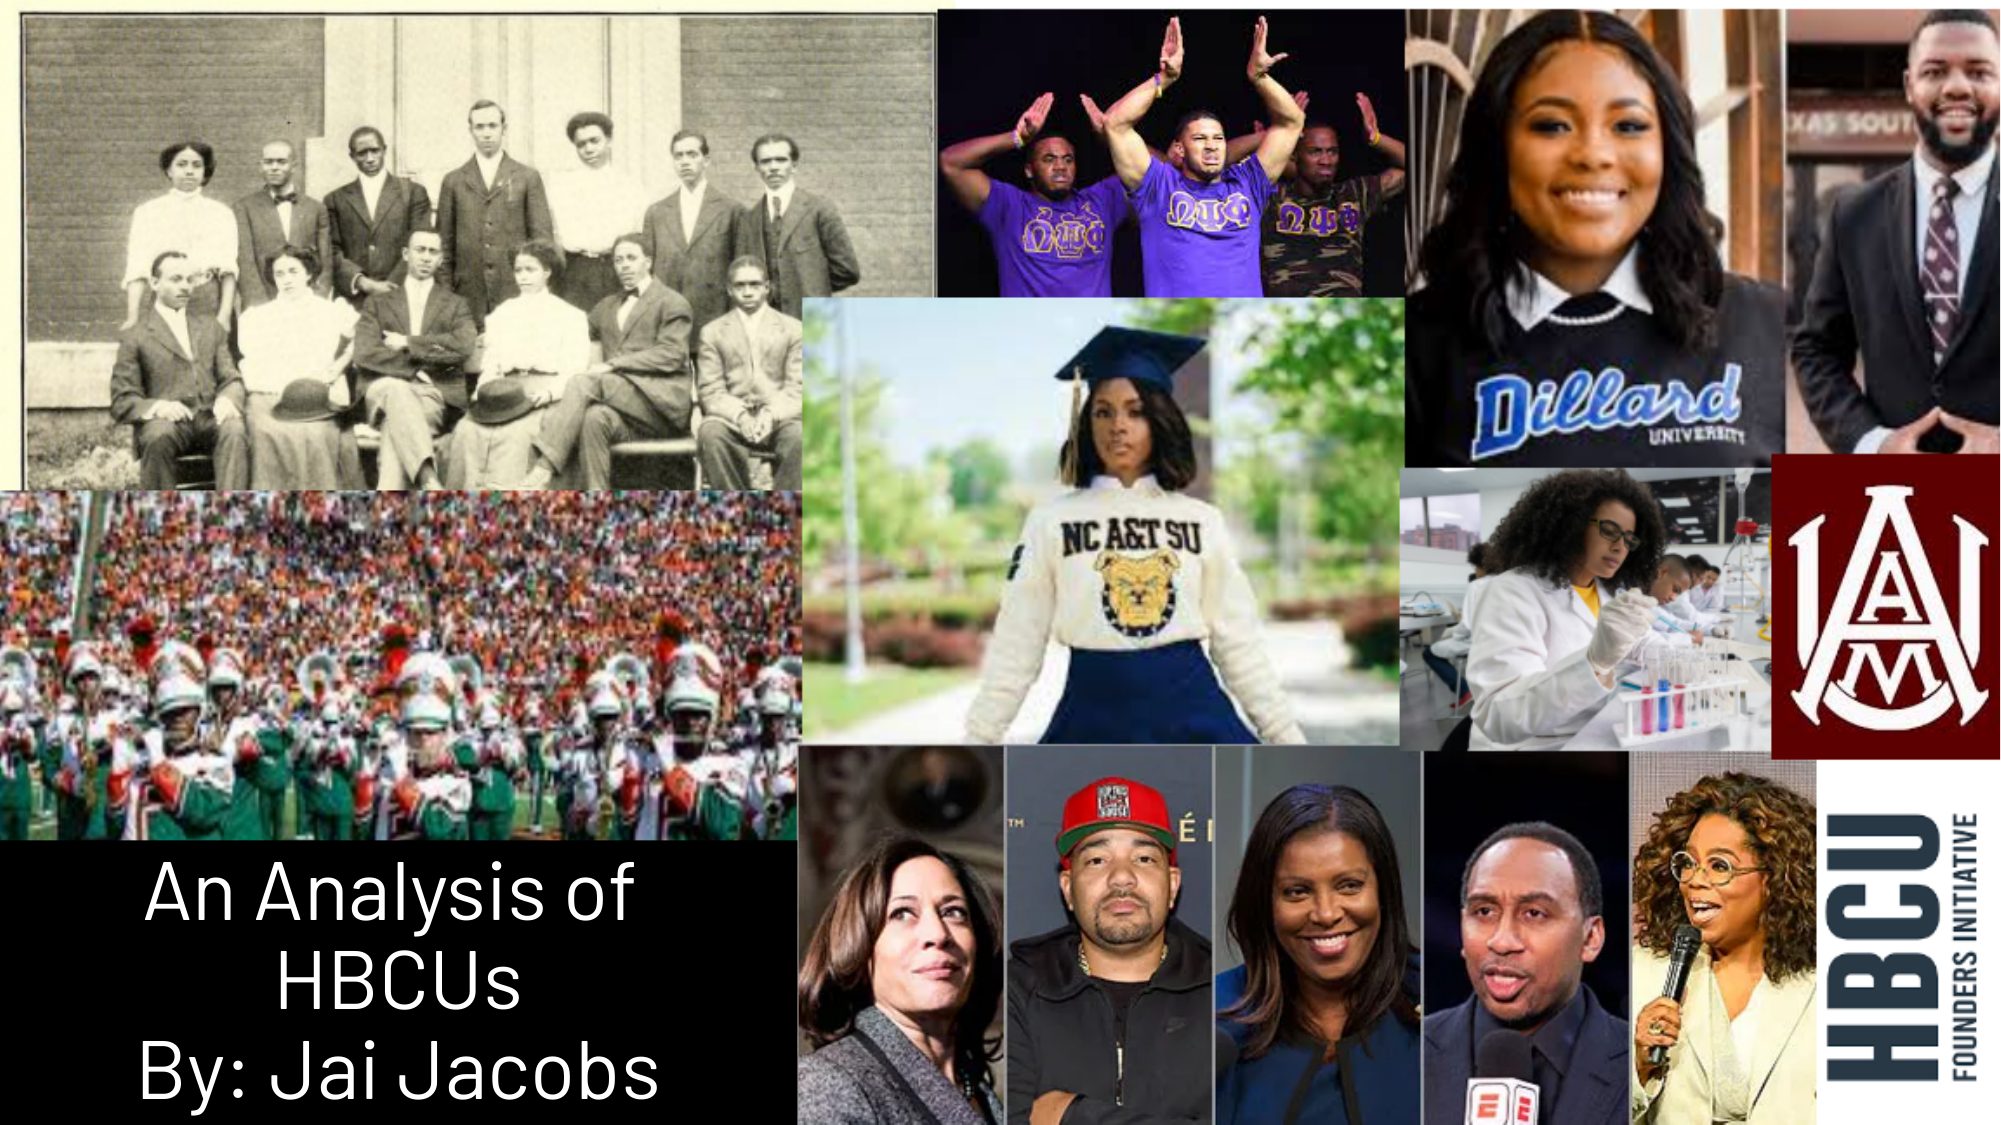

# An Analysis of HBCUs By: Jai Jacobs